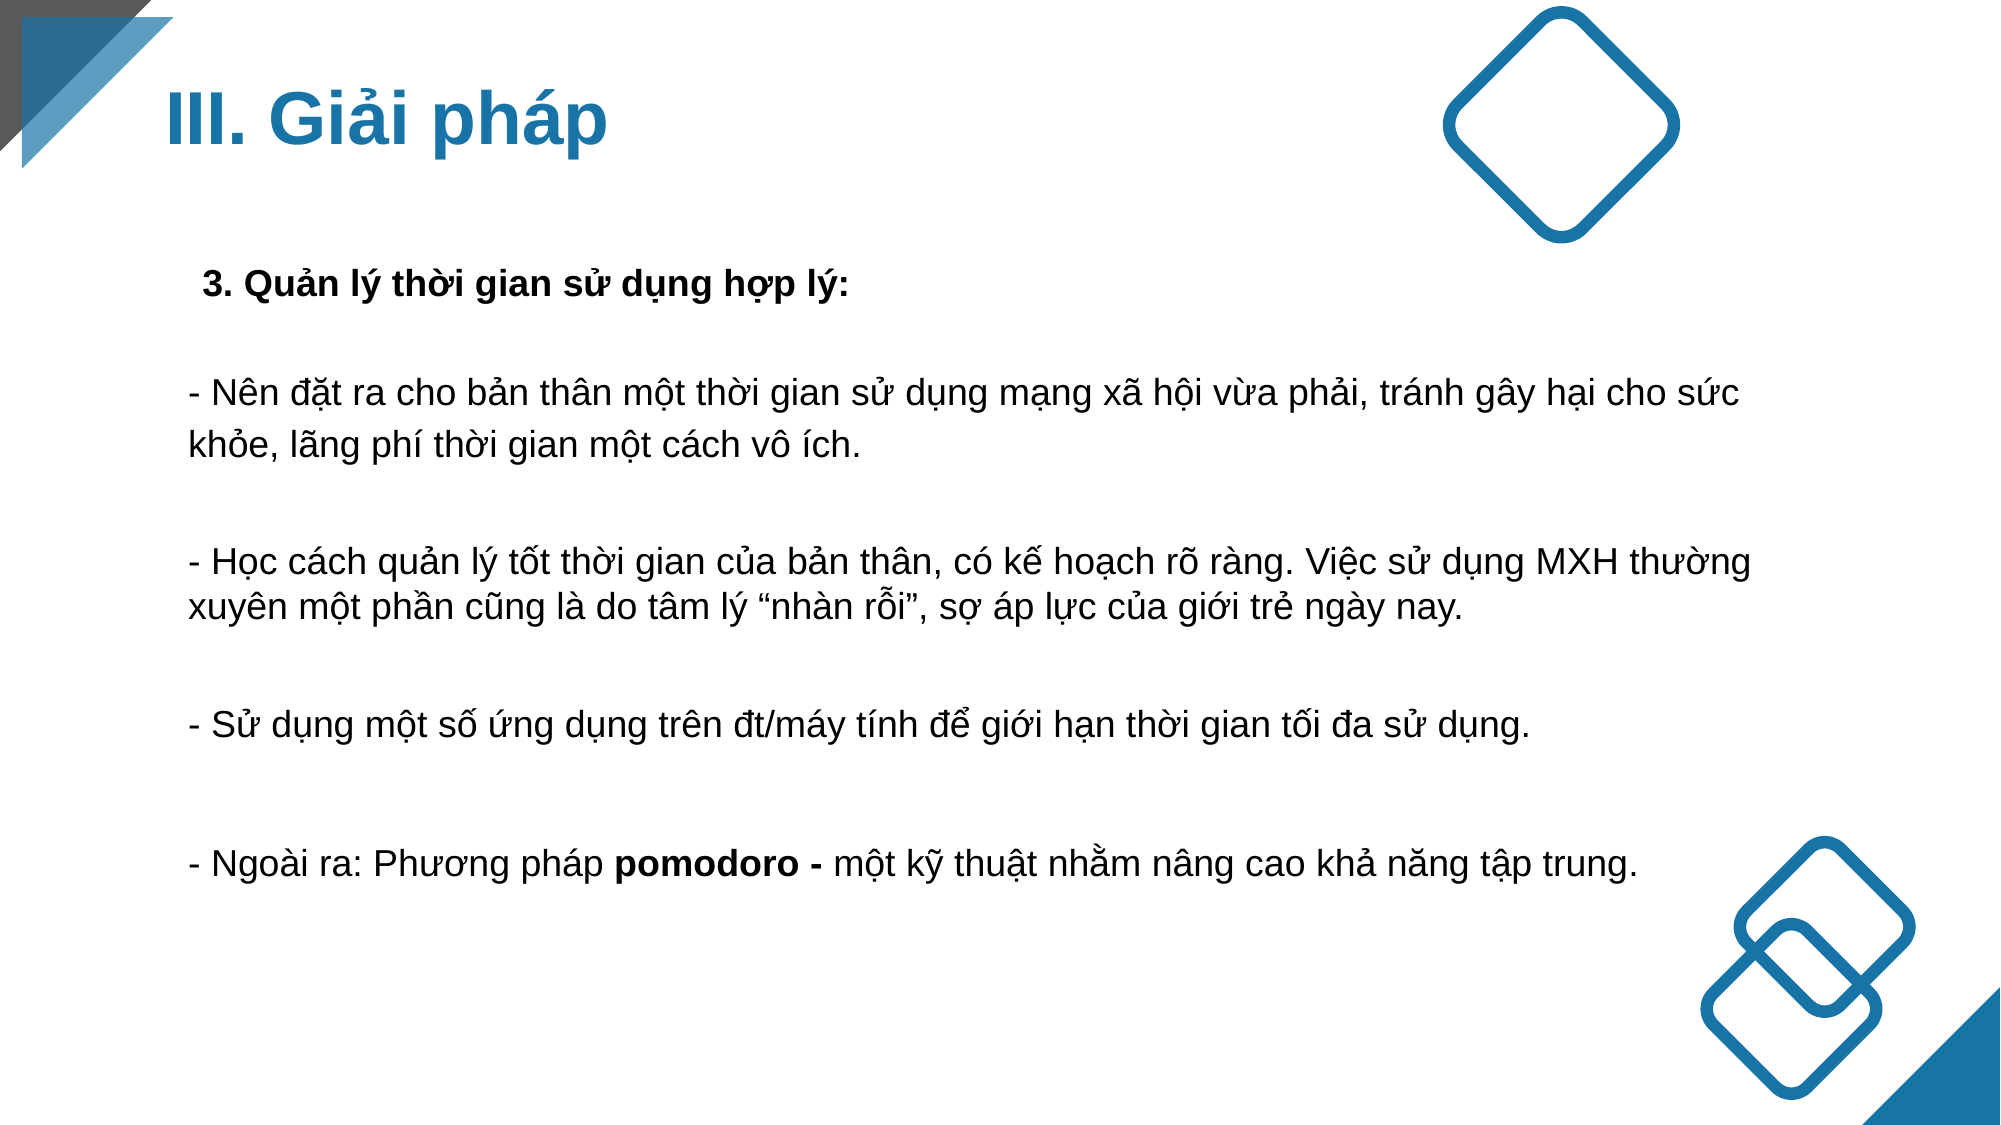

III. Giải pháp
3. Quản lý thời gian sử dụng hợp lý:
- Nên đặt ra cho bản thân một thời gian sử dụng mạng xã hội vừa phải, tránh gây hại cho sức khỏe, lãng phí thời gian một cách vô ích.
- Học cách quản lý tốt thời gian của bản thân, có kế hoạch rõ ràng. Việc sử dụng MXH thường xuyên một phần cũng là do tâm lý “nhàn rỗi”, sợ áp lực của giới trẻ ngày nay.
- Sử dụng một số ứng dụng trên đt/máy tính để giới hạn thời gian tối đa sử dụng.
- Ngoài ra: Phương pháp pomodoro - một kỹ thuật nhằm nâng cao khả năng tập trung.